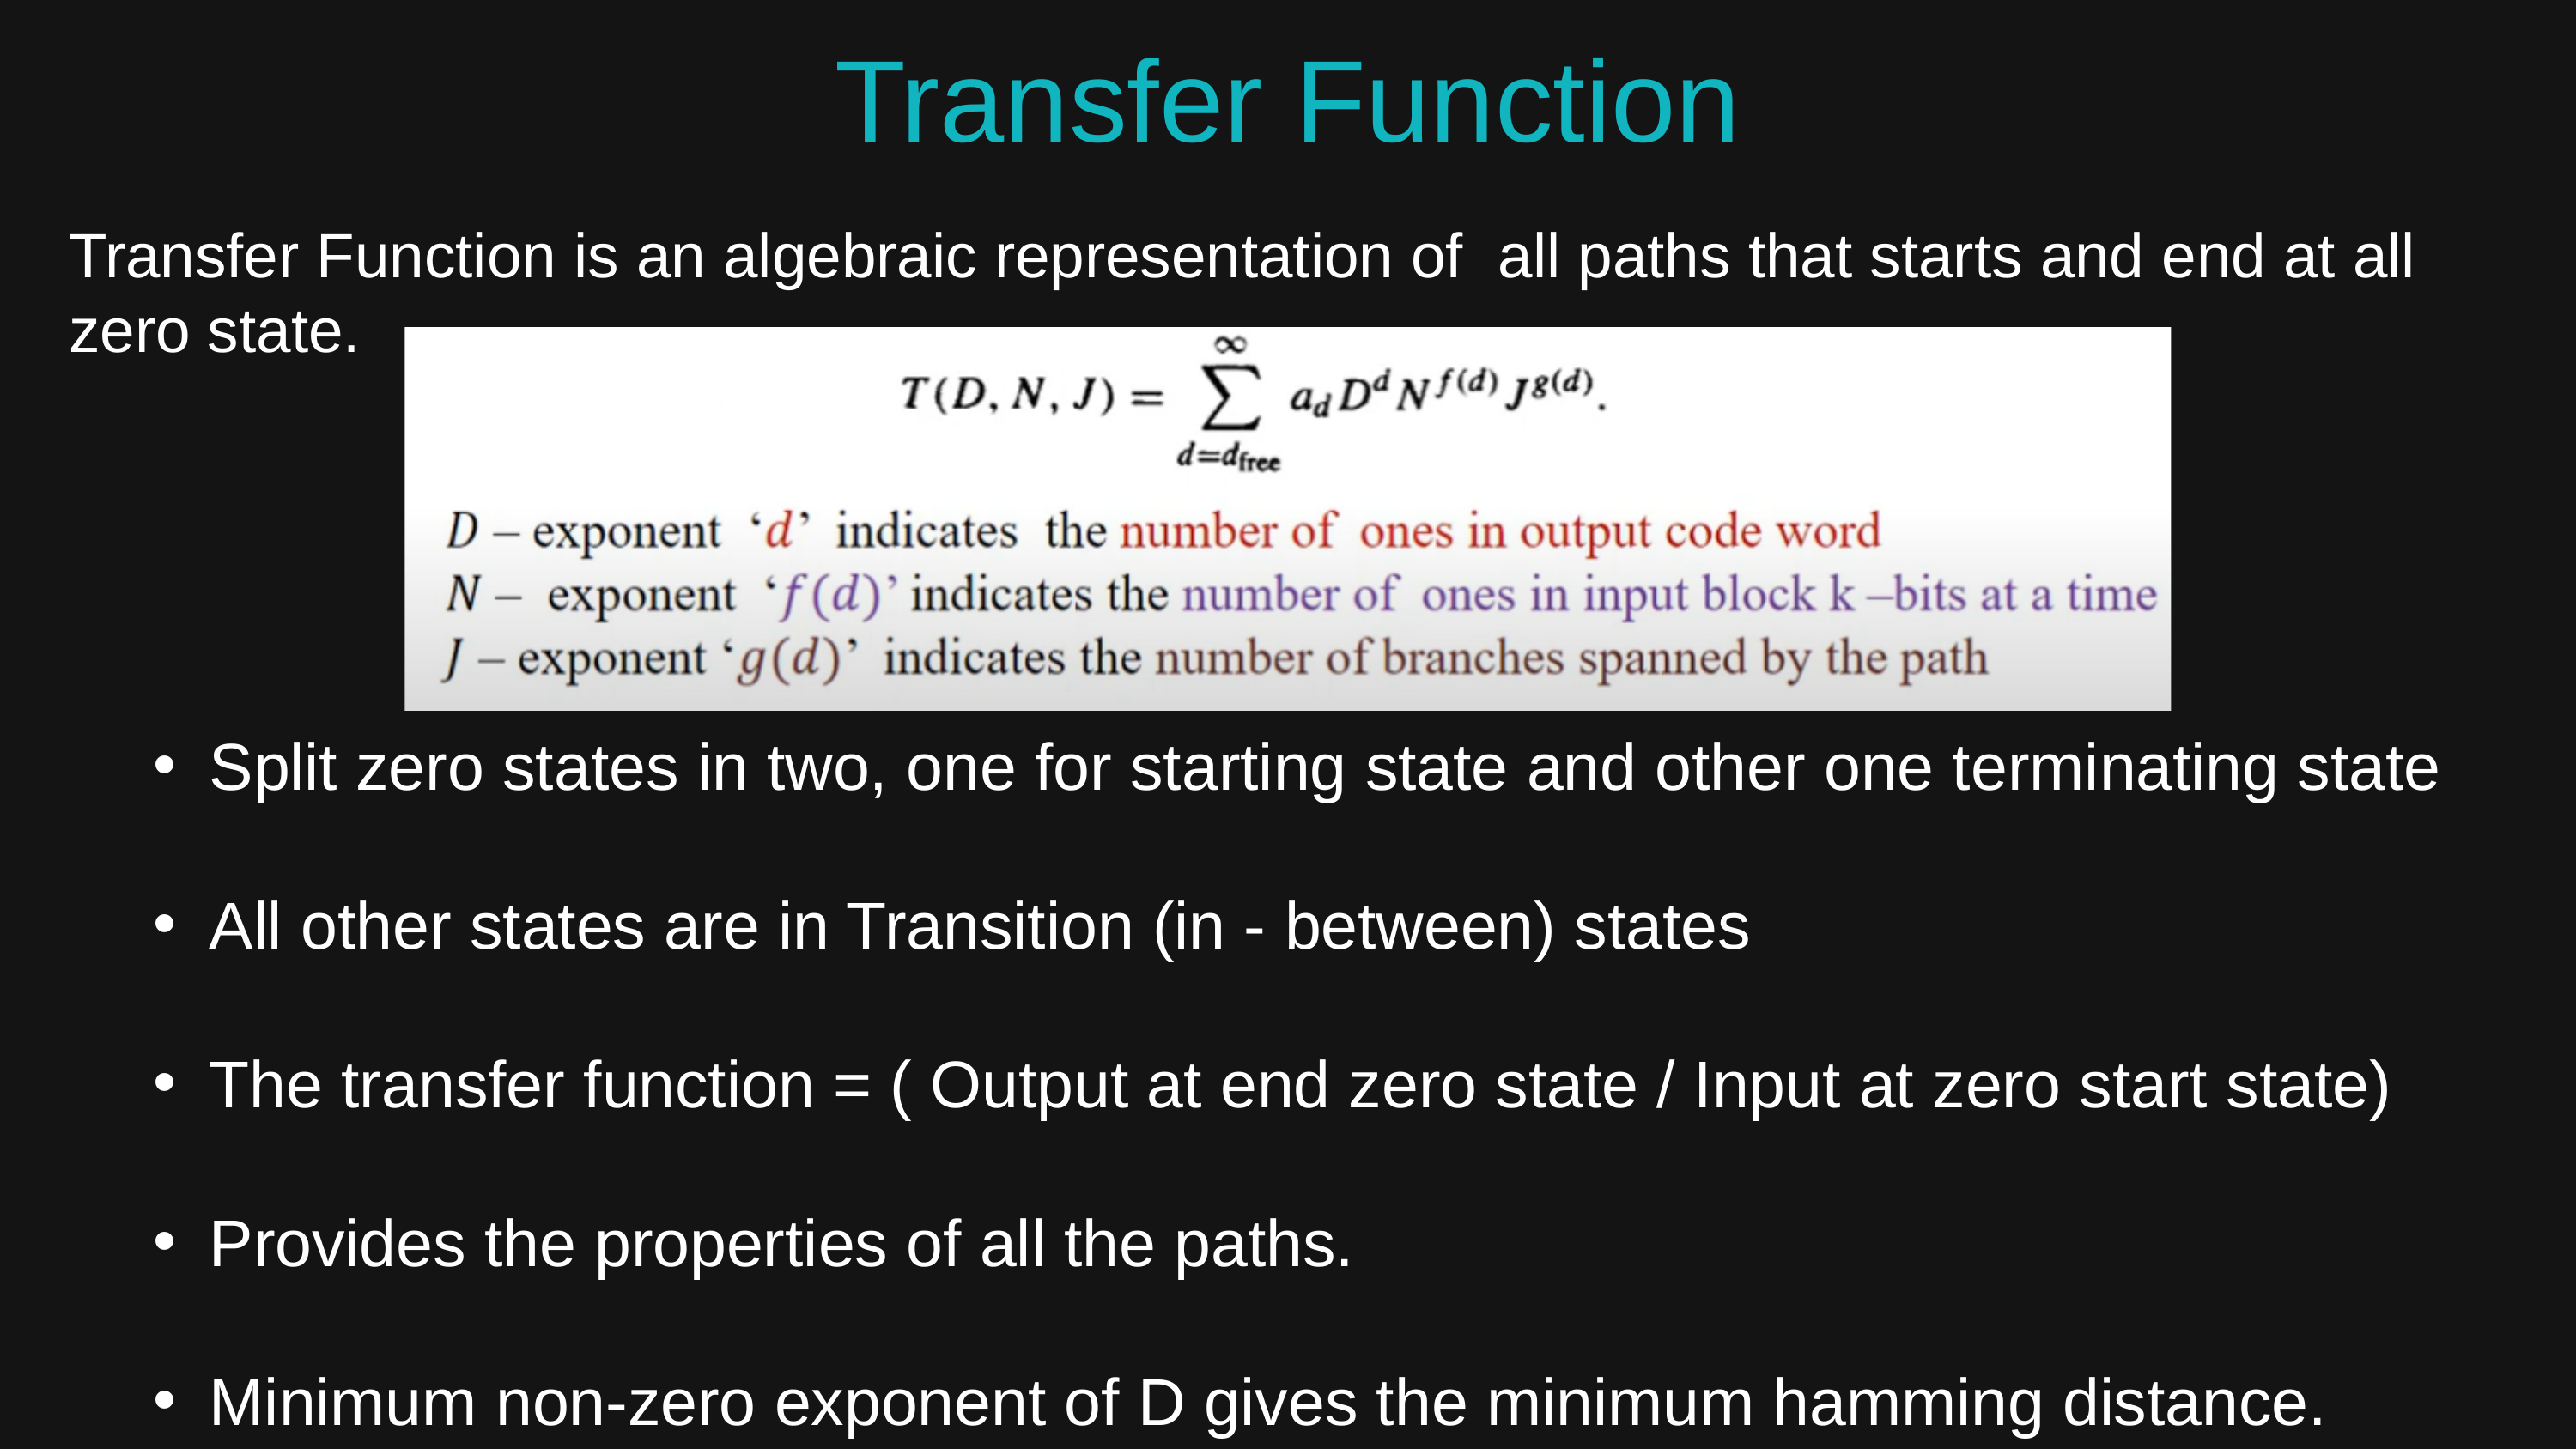

Transfer Function
Transfer Function is an algebraic representation of  all paths that starts and end at all zero state.

Split zero states in two, one for starting state and other one terminating state

All other states are in Transition (in - between) states

The transfer function = ( Output at end zero state / Input at zero start state)

Provides the properties of all the paths.

Minimum non-zero exponent of D gives the minimum hamming distance.